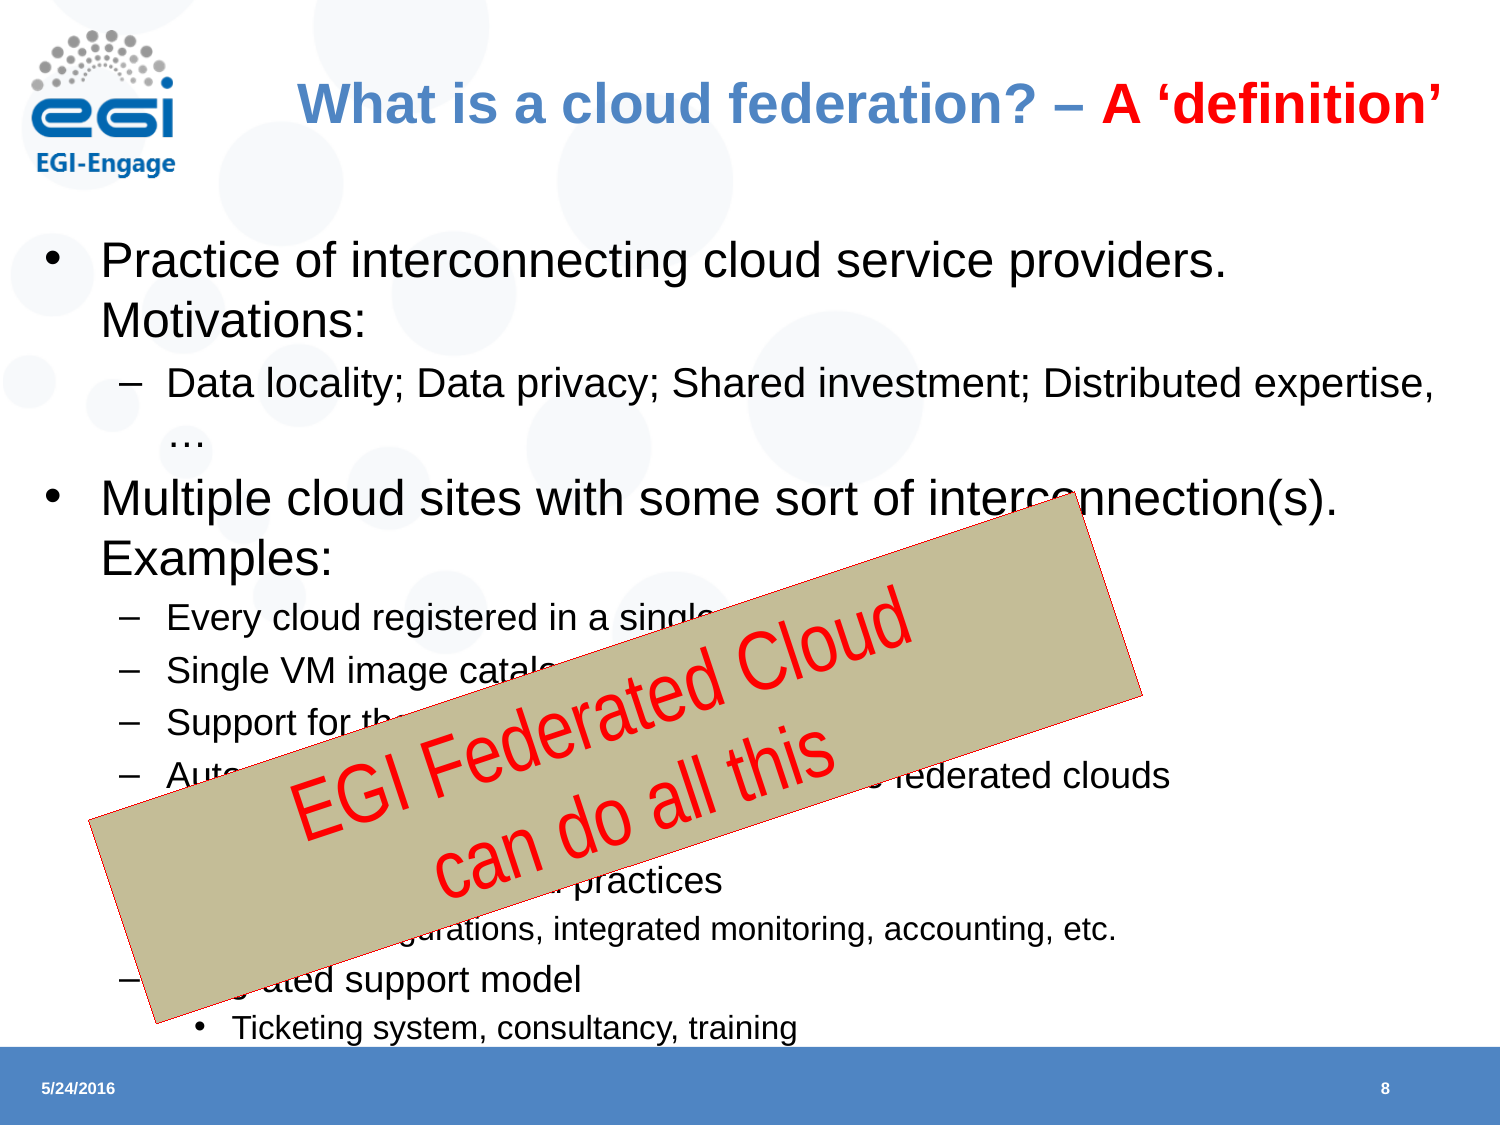

# What is a cloud federation? – A ‘definition’
Practice of interconnecting cloud service providers. Motivations:
Data locality; Data privacy; Shared investment; Distributed expertise, …
Multiple cloud sites with some sort of interconnection(s). Examples:
Every cloud registered in a single catalogue
Single VM image catalogue for users
Support for the same image format
Automated distribution of VM Images to the federated clouds
Single sign-on for users
Harmonised operational practices
Cloud configurations, integrated monitoring, accounting, etc.
Integrated support model
Ticketing system, consultancy, training
EGI Federated Cloud
can do all this